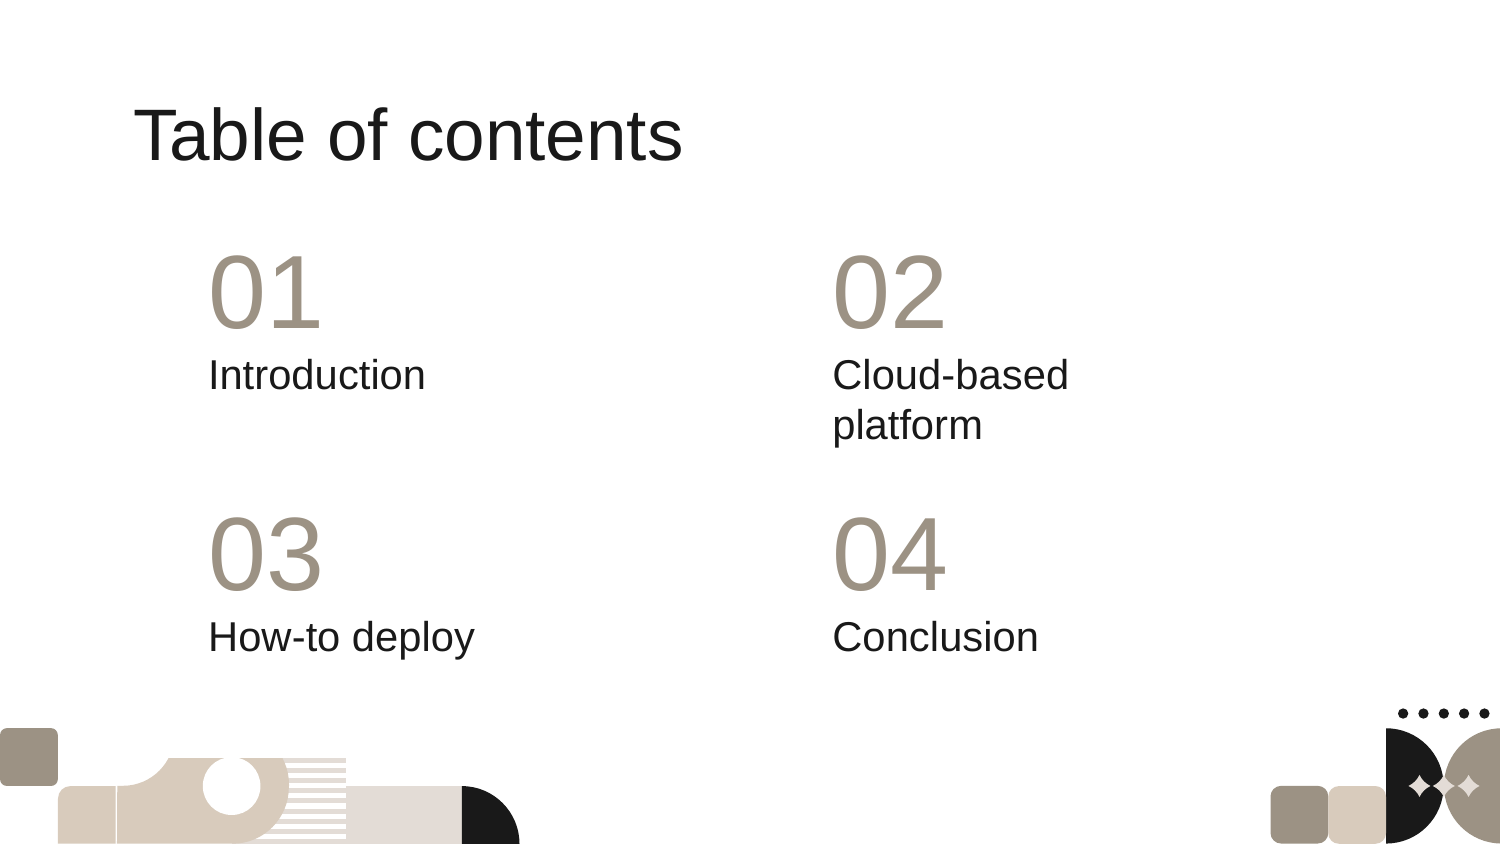

# Table of contents
01
02
Introduction
Cloud-based platform
03
04
How-to deploy
Conclusion